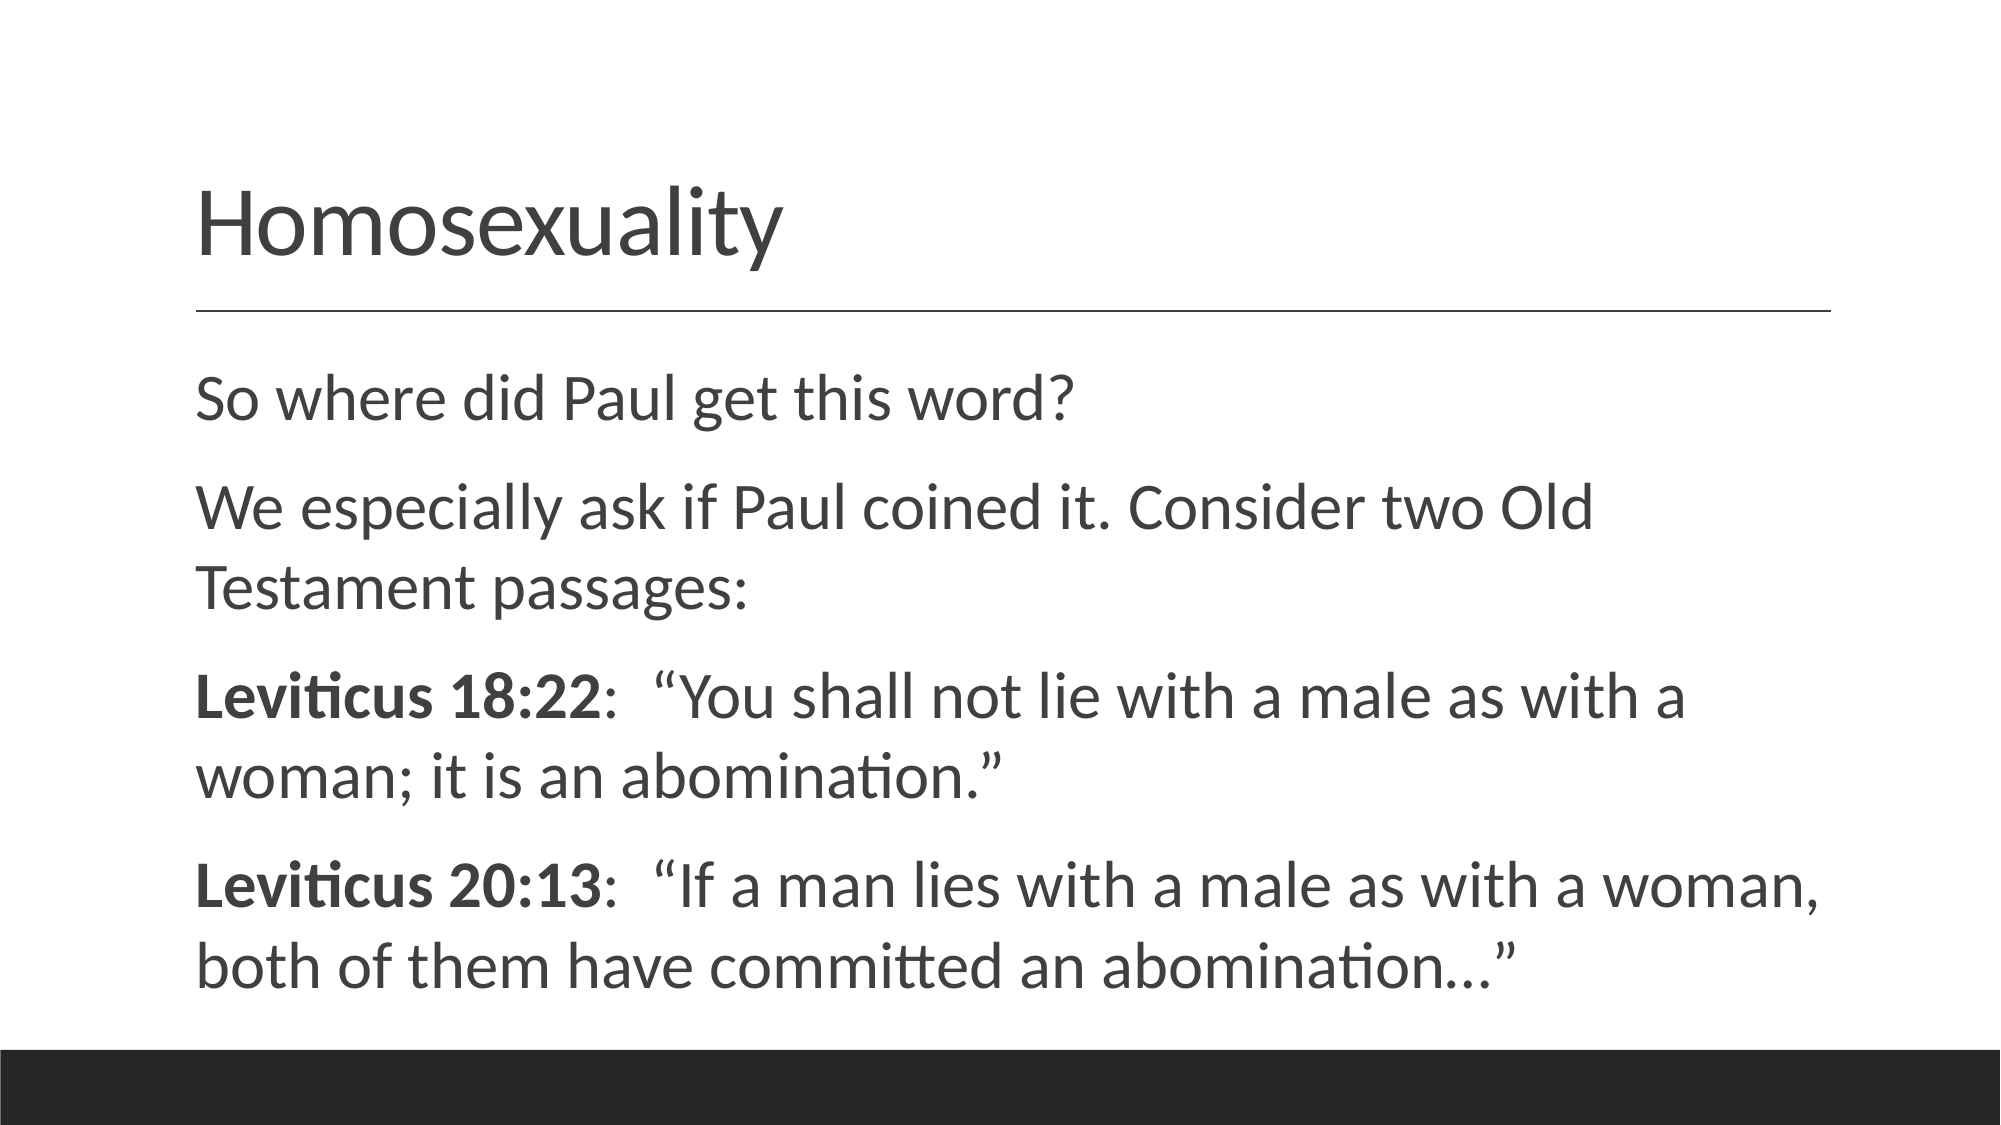

# Homosexuality
So where did Paul get this word?
We especially ask if Paul coined it. Consider two Old Testament passages:
Leviticus 18:22:  “You shall not lie with a male as with a woman; it is an abomination.”
Leviticus 20:13:  “If a man lies with a male as with a woman, both of them have committed an abomination…”